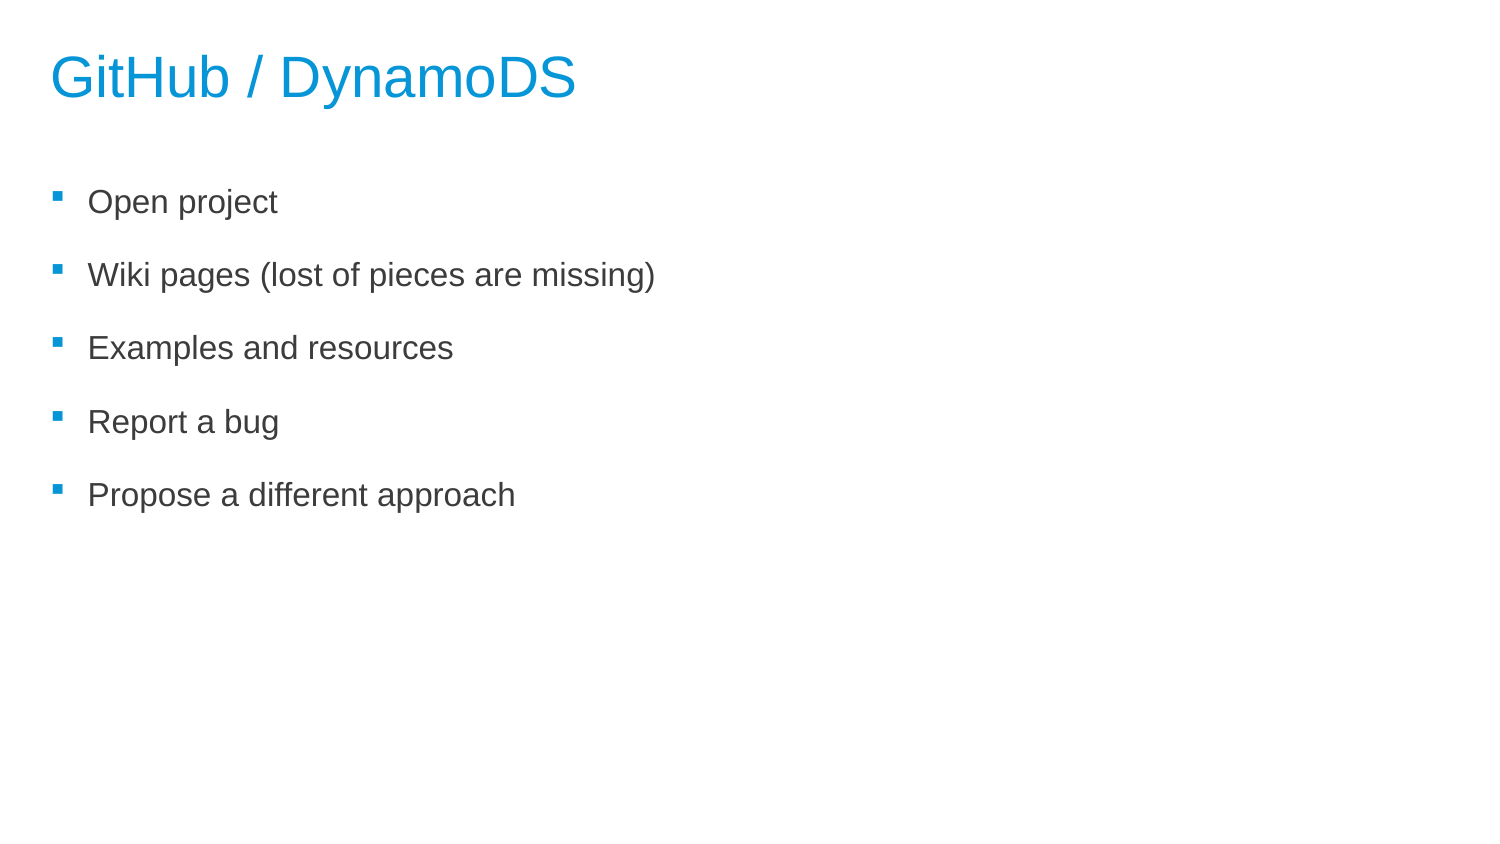

# GitHub / DynamoDS

Open project
Wiki pages (lost of pieces are missing)
Examples and resources
Report a bug
Propose a different approach